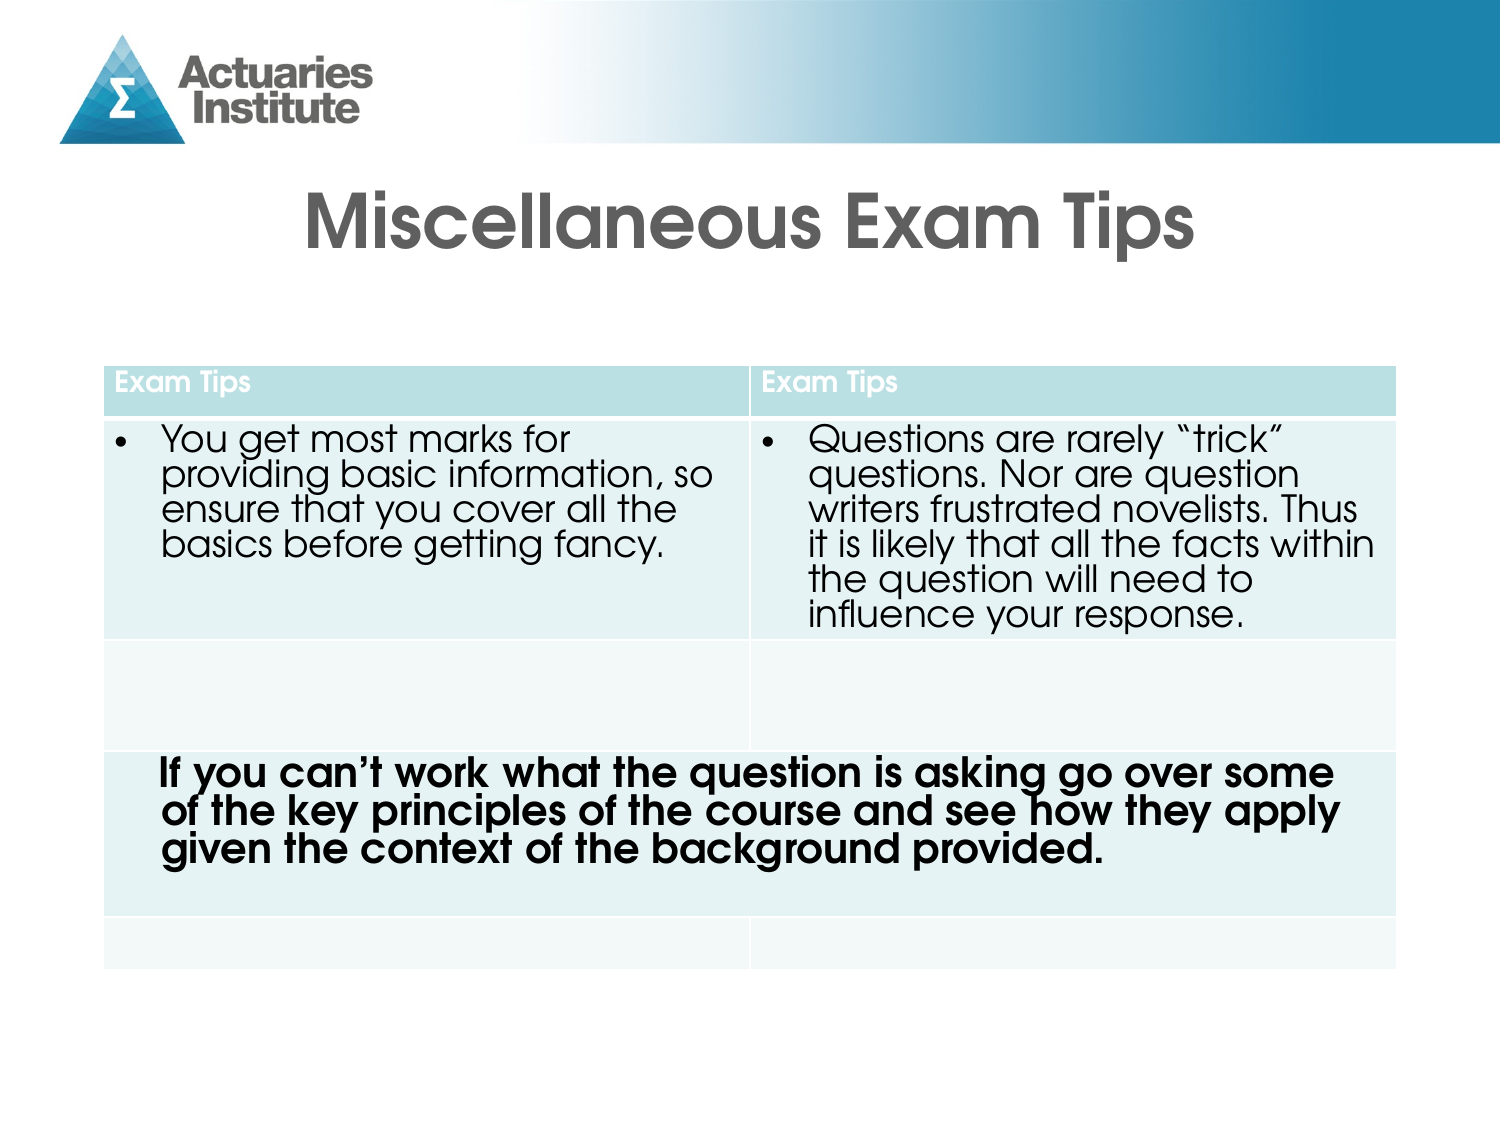

# Miscellaneous Exam Tips
| Exam Tips | Exam Tips |
| --- | --- |
| You get most marks for providing basic information, so ensure that you cover all the basics before getting fancy. | Questions are rarely “trick” questions. Nor are question writers frustrated novelists. Thus it is likely that all the facts within the question will need to influence your response. |
|  |  |
| If you can’t work what the question is asking go over some of the key principles of the course and see how they apply given the context of the background provided. |  |
|  |  |